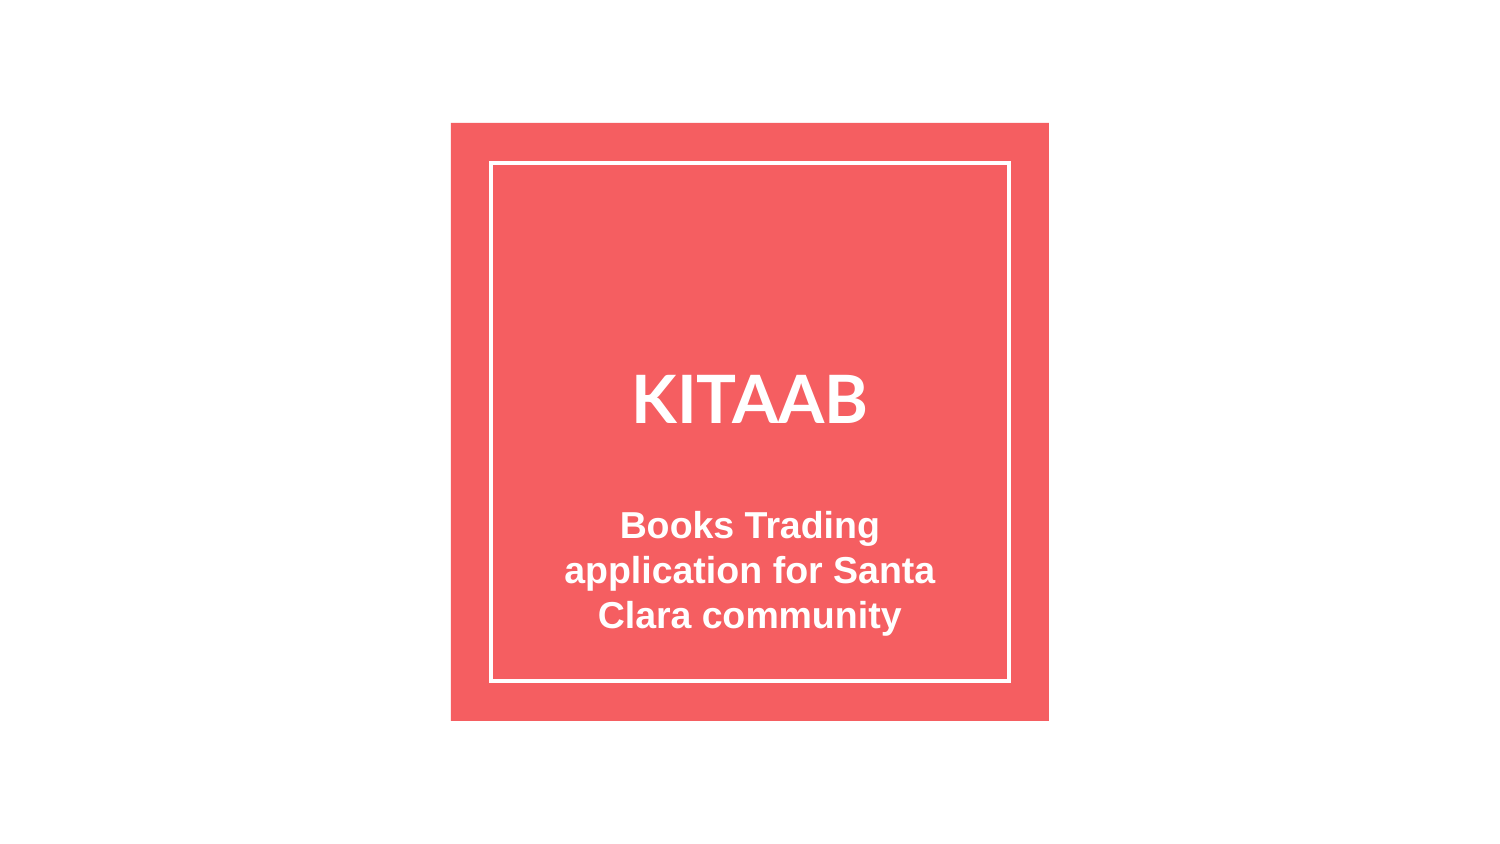

# KITAAB
Books Trading application for Santa Clara community